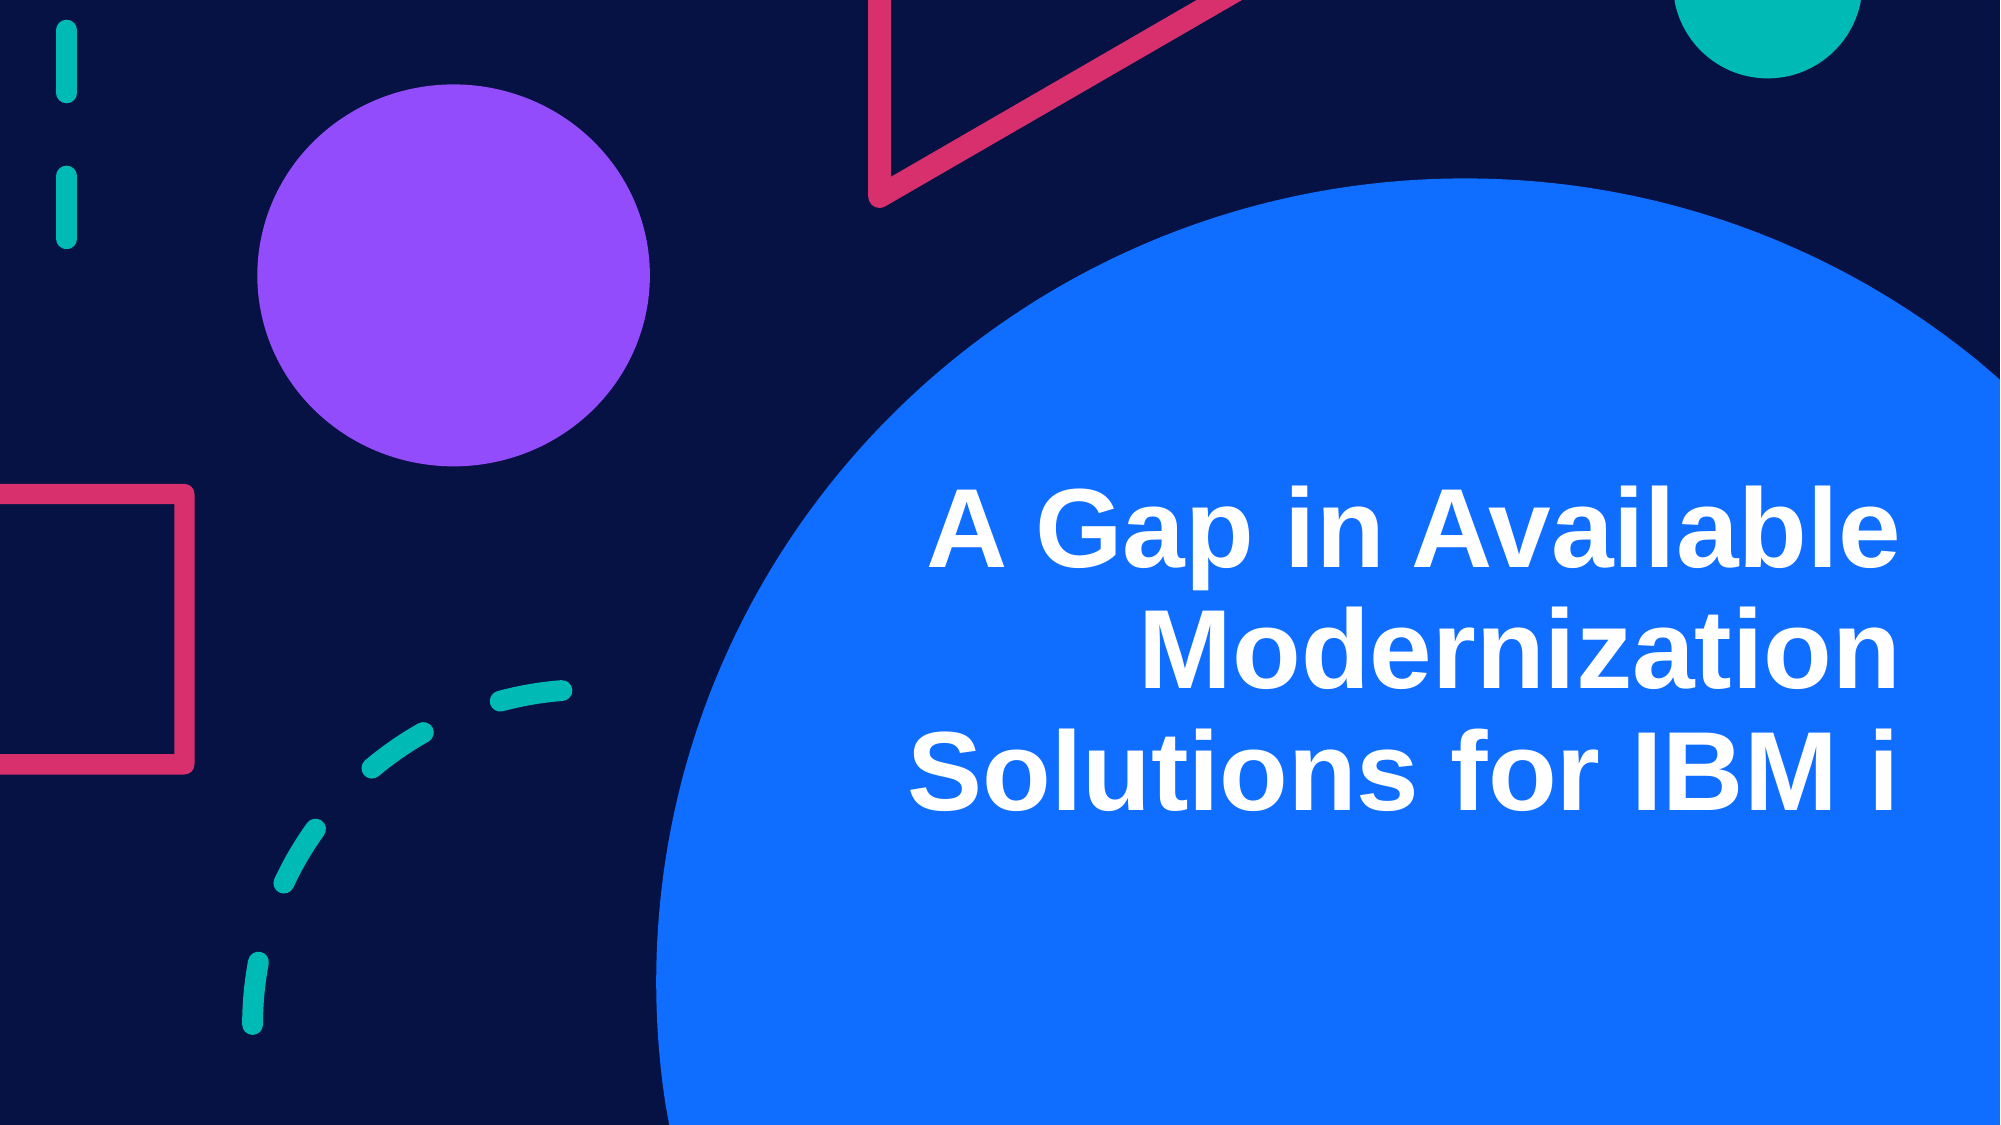

# A Gap in Available Modernization Solutions for IBM i